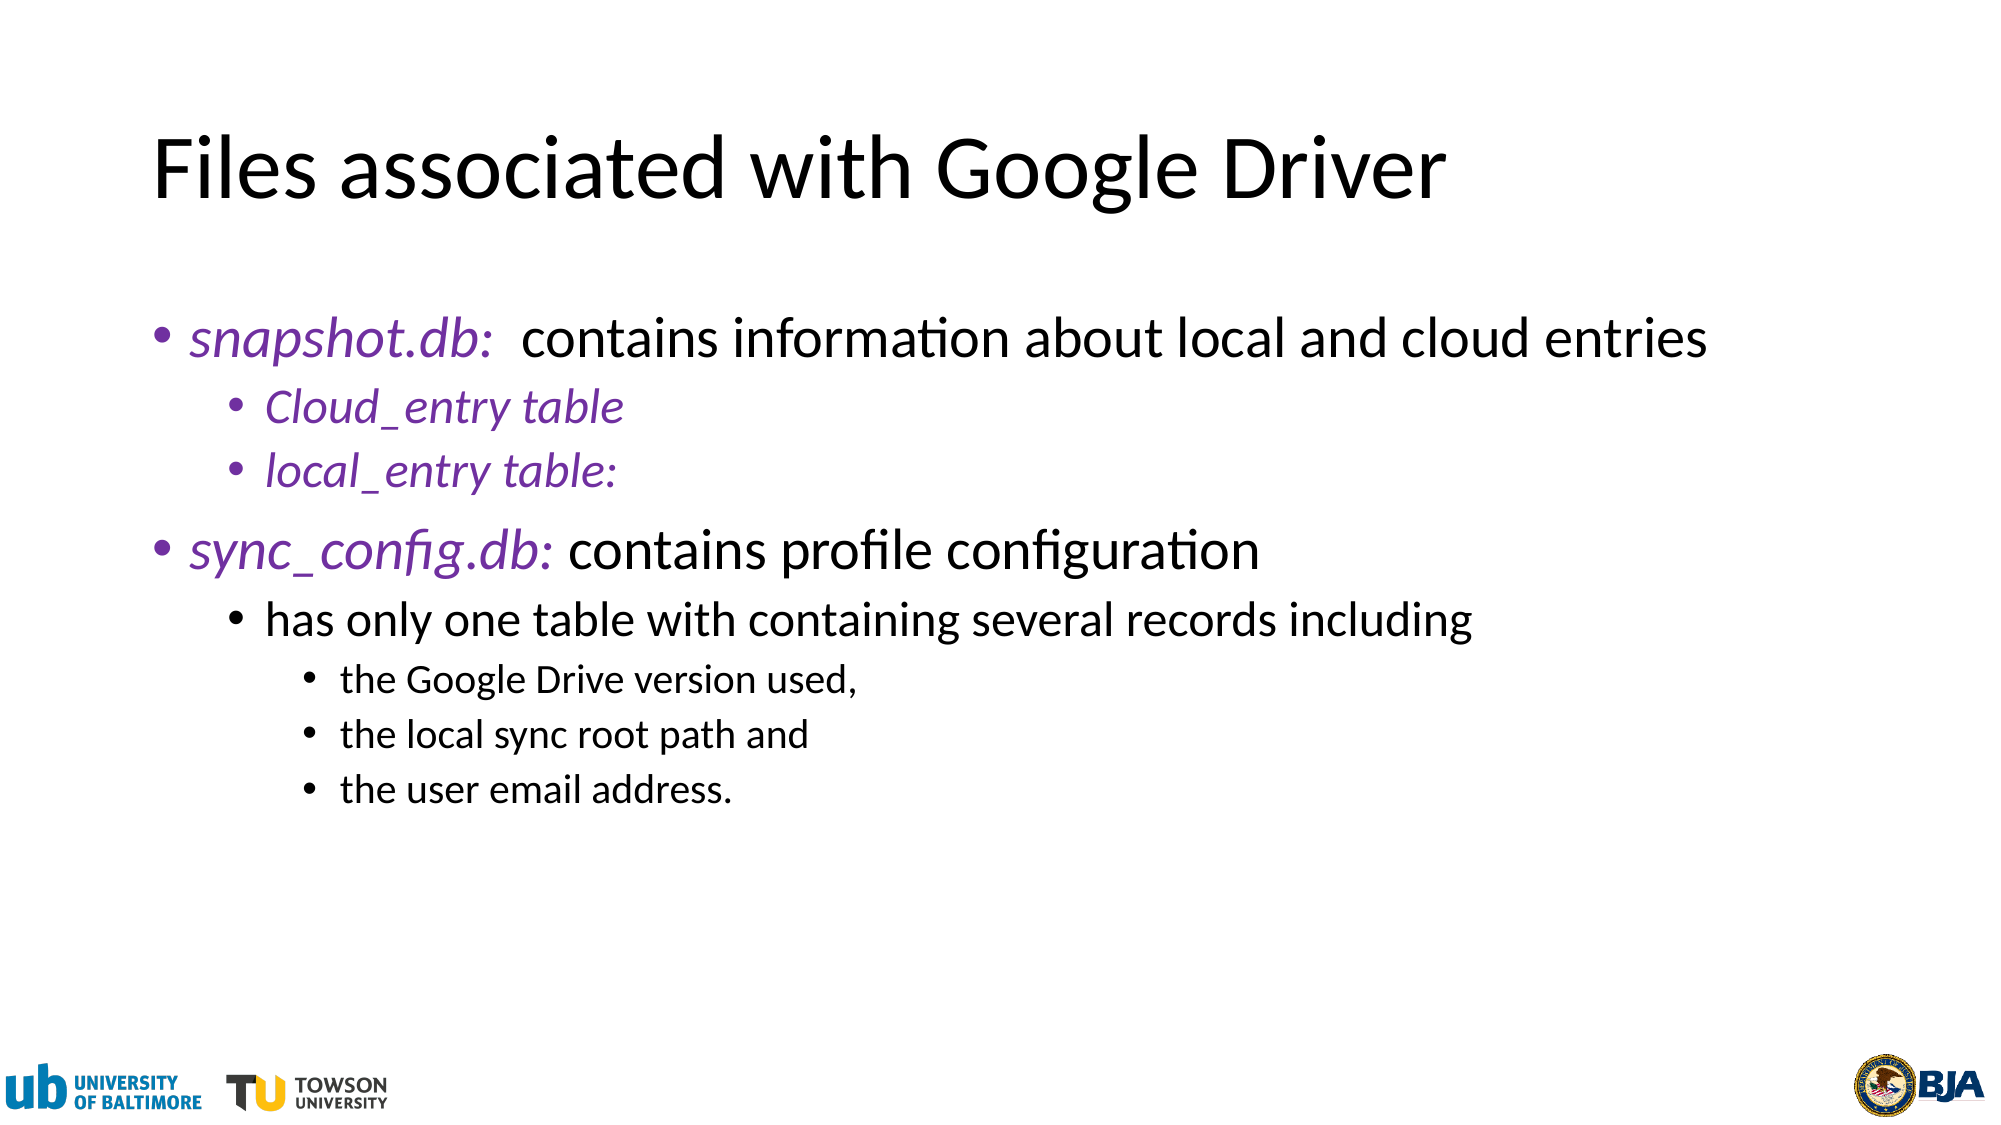

# Files associated with Google Driver
snapshot.db:  contains information about local and cloud entries
Cloud_entry table
local_entry table:
sync_config.db: contains profile configuration
has only one table with containing several records including
the Google Drive version used,
the local sync root path and
the user email address.